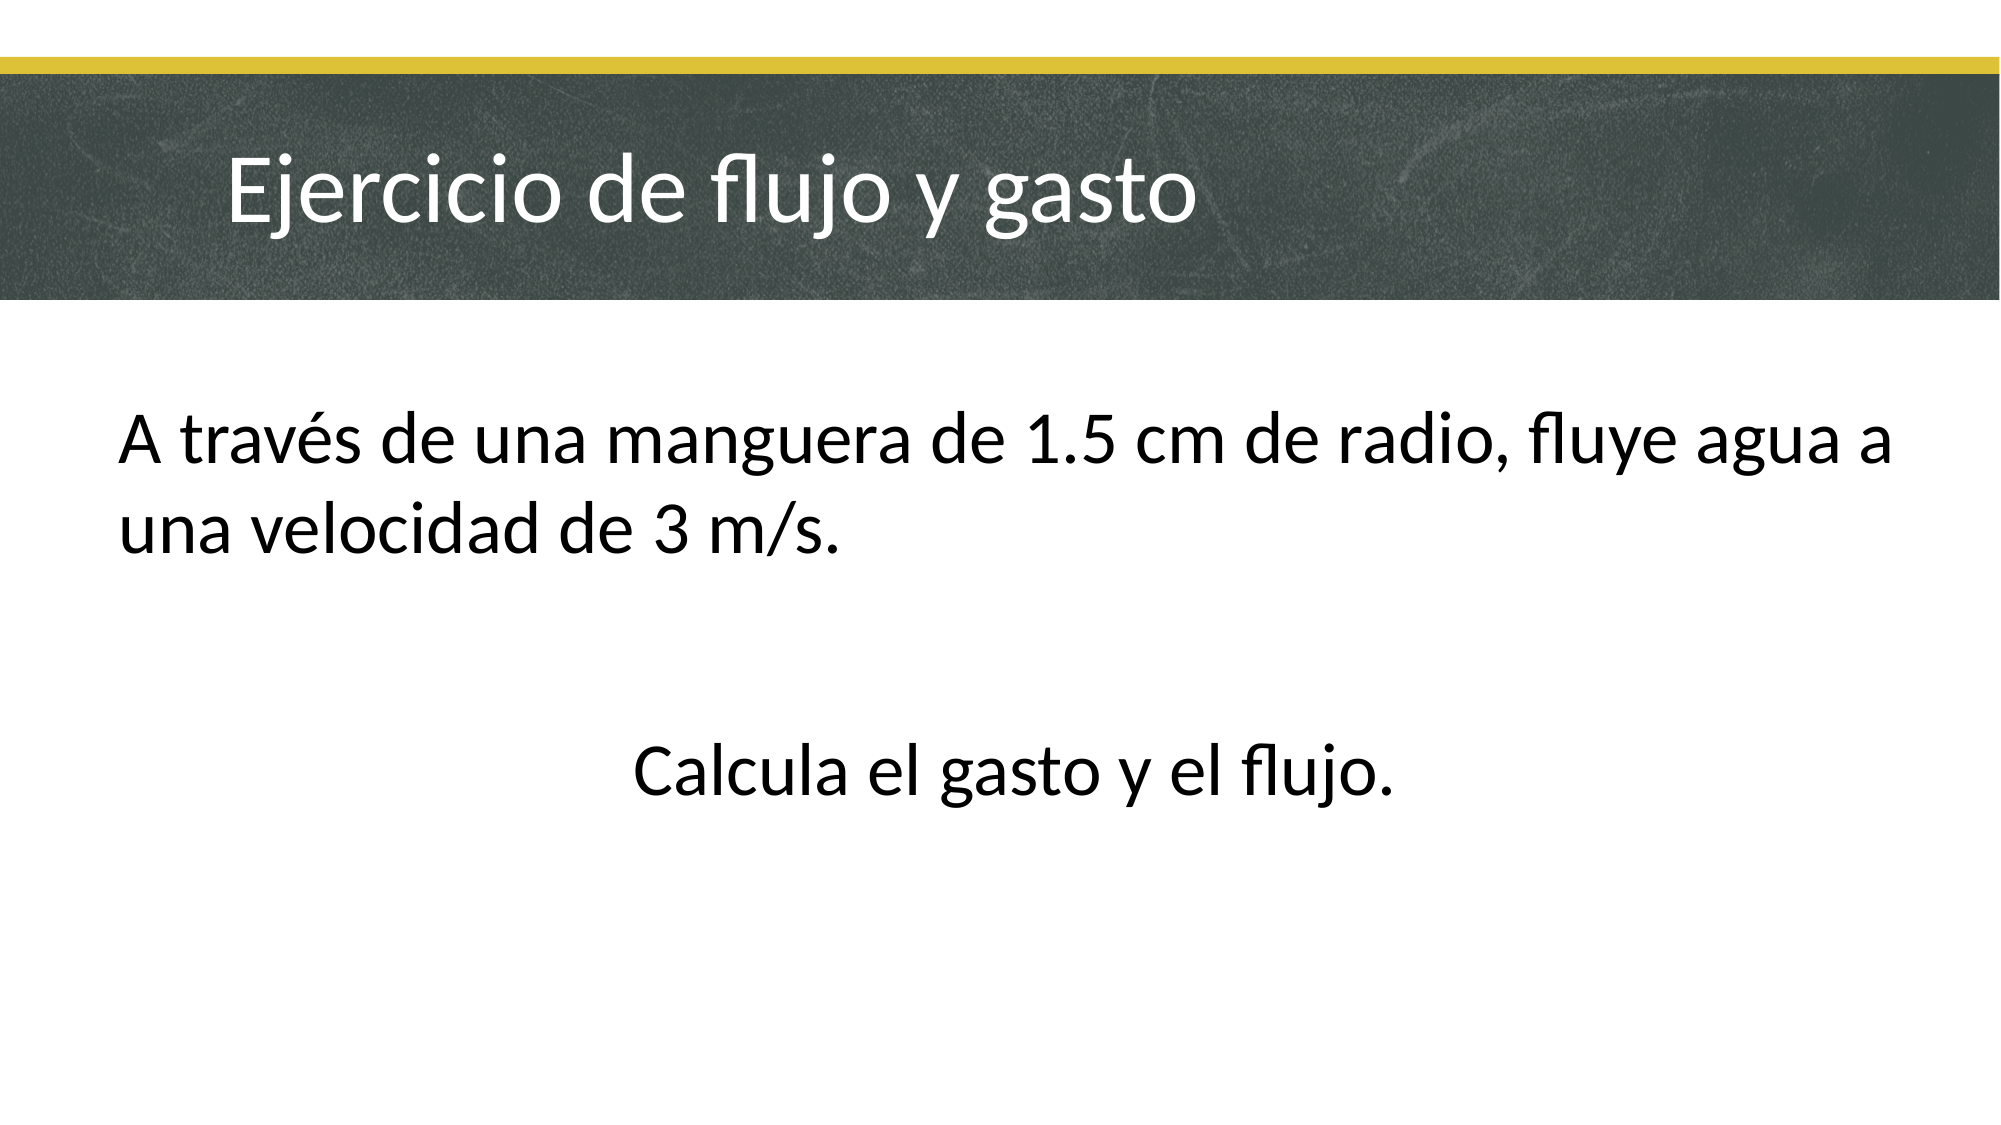

# Ejercicio de flujo y gasto
A través de una manguera de 1.5 cm de radio, fluye agua a una velocidad de 3 m/s.

Calcula el gasto y el flujo.